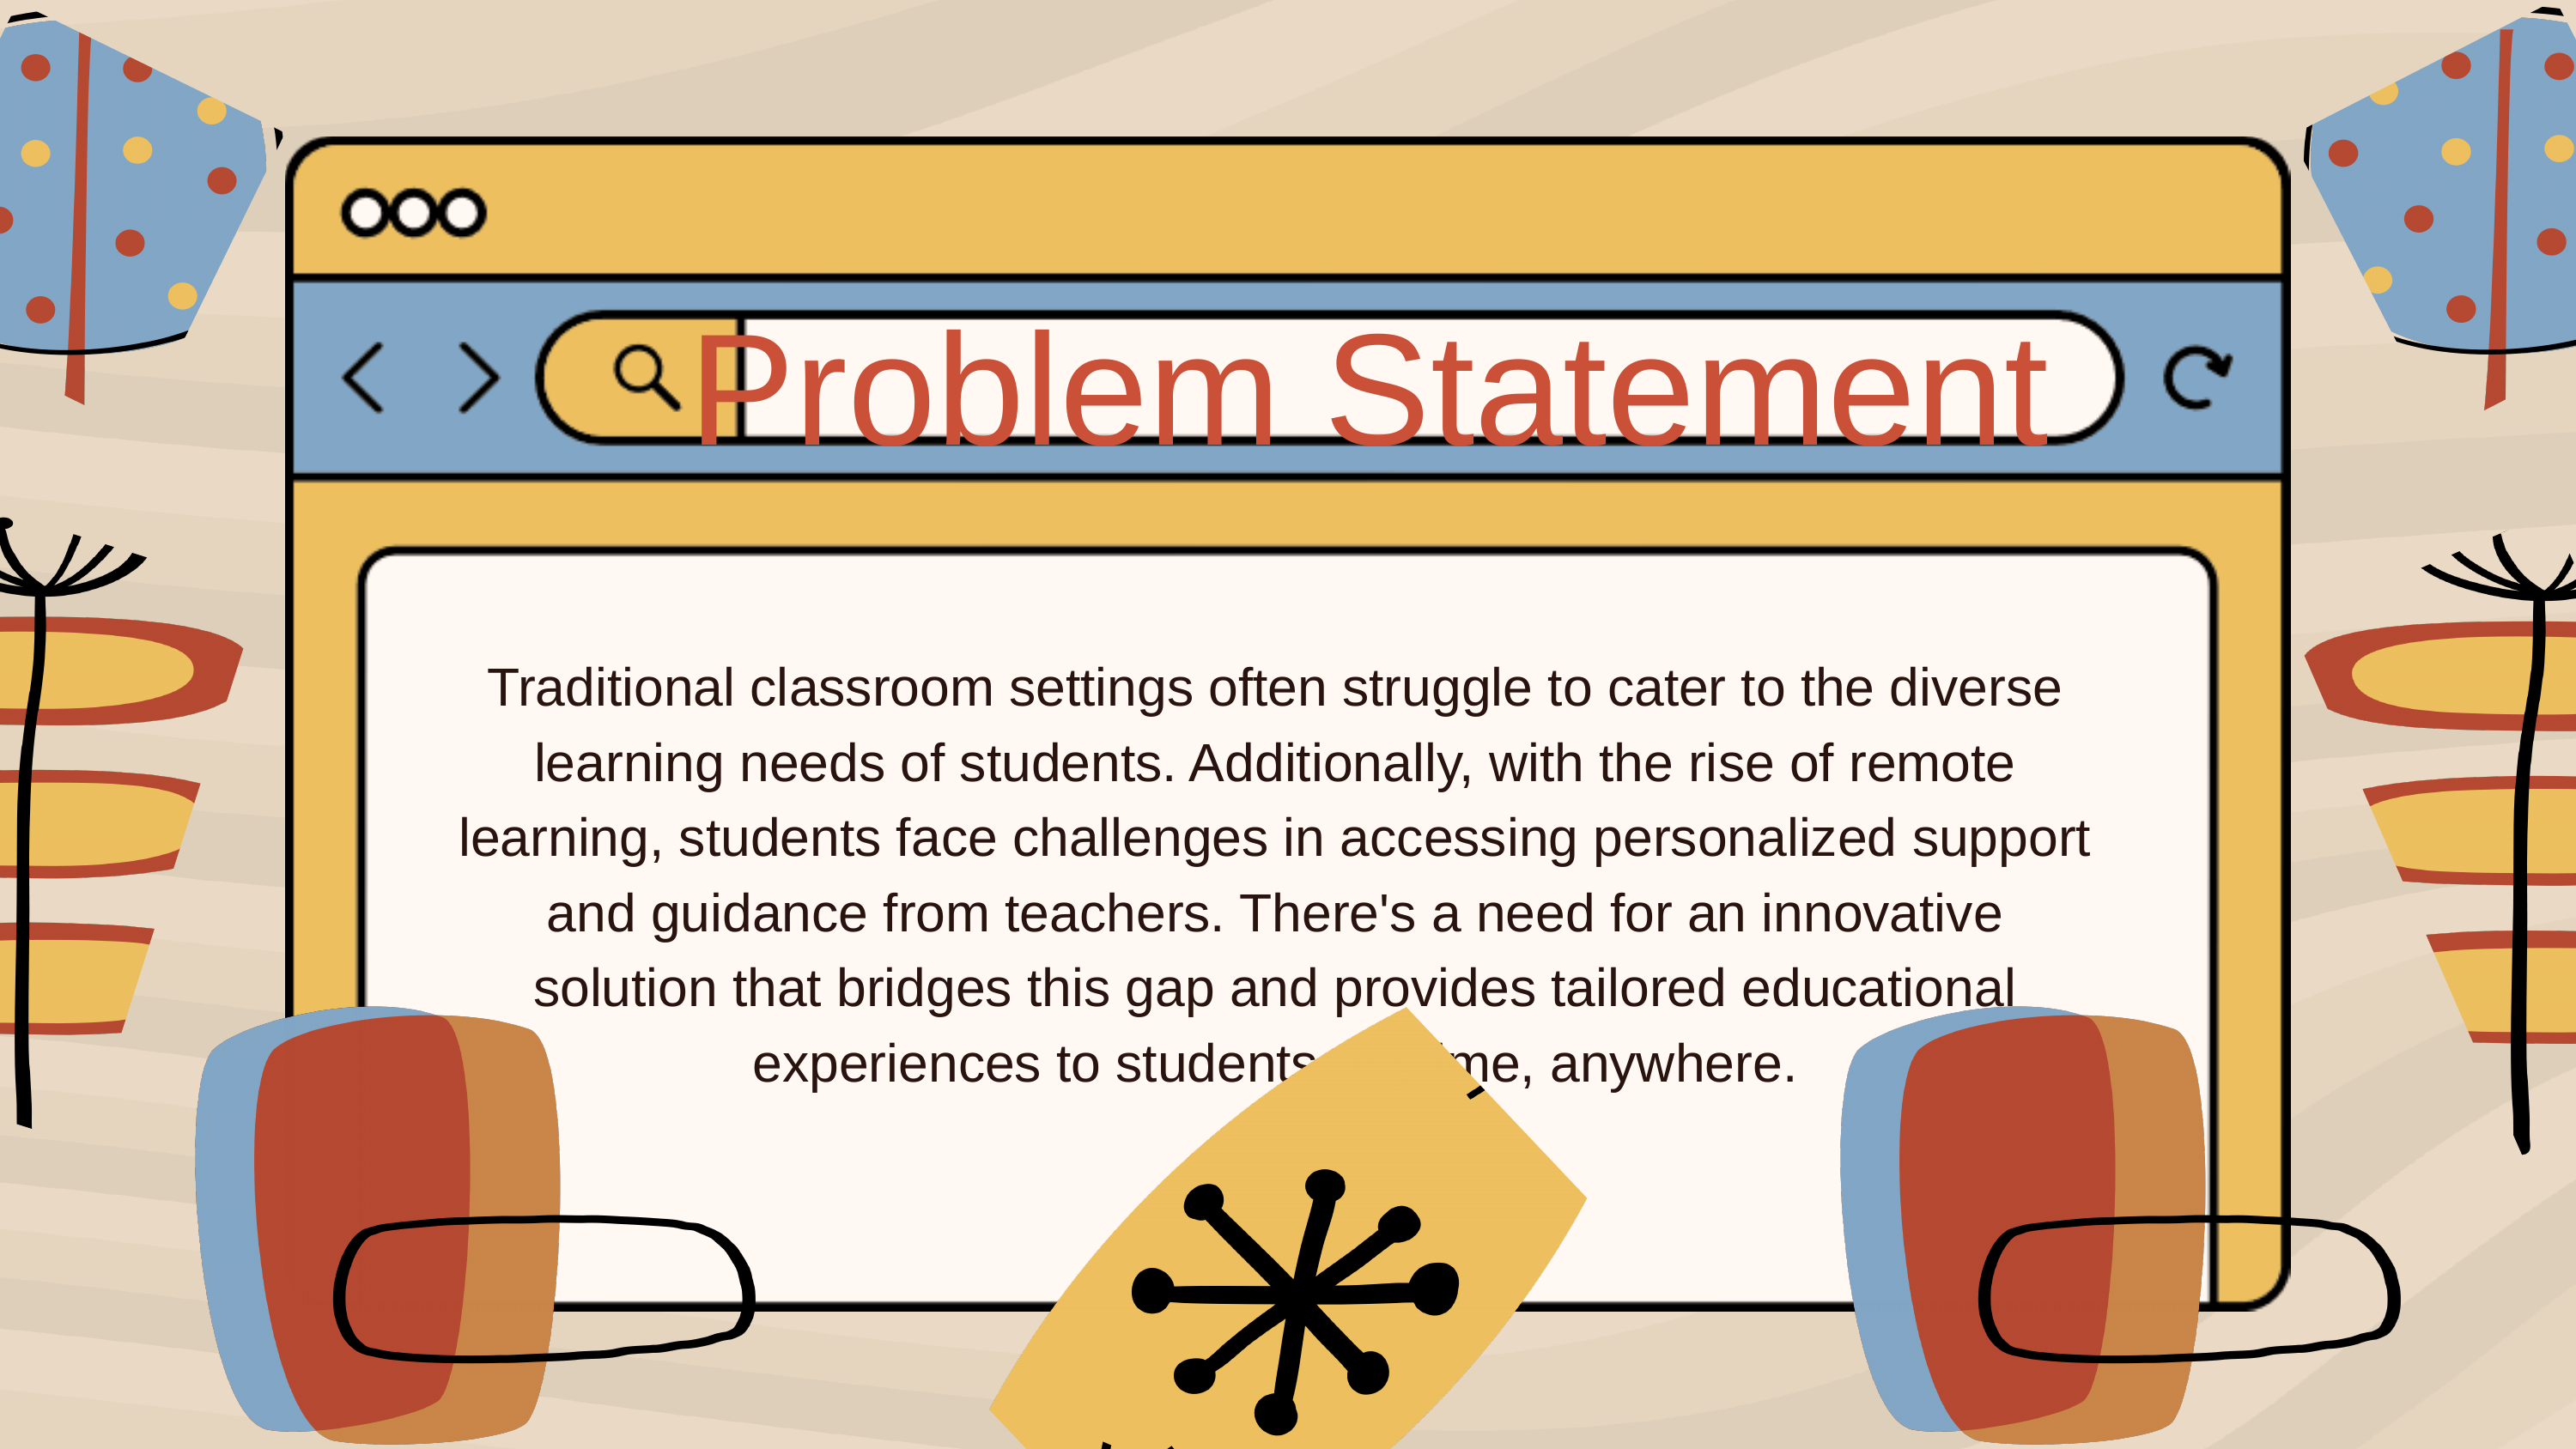

Problem Statement

Traditional classroom settings often struggle to cater to the diverse learning needs of students. Additionally, with the rise of remote learning, students face challenges in accessing personalized support and guidance from teachers. There's a need for an innovative solution that bridges this gap and provides tailored educational experiences to students anytime, anywhere.